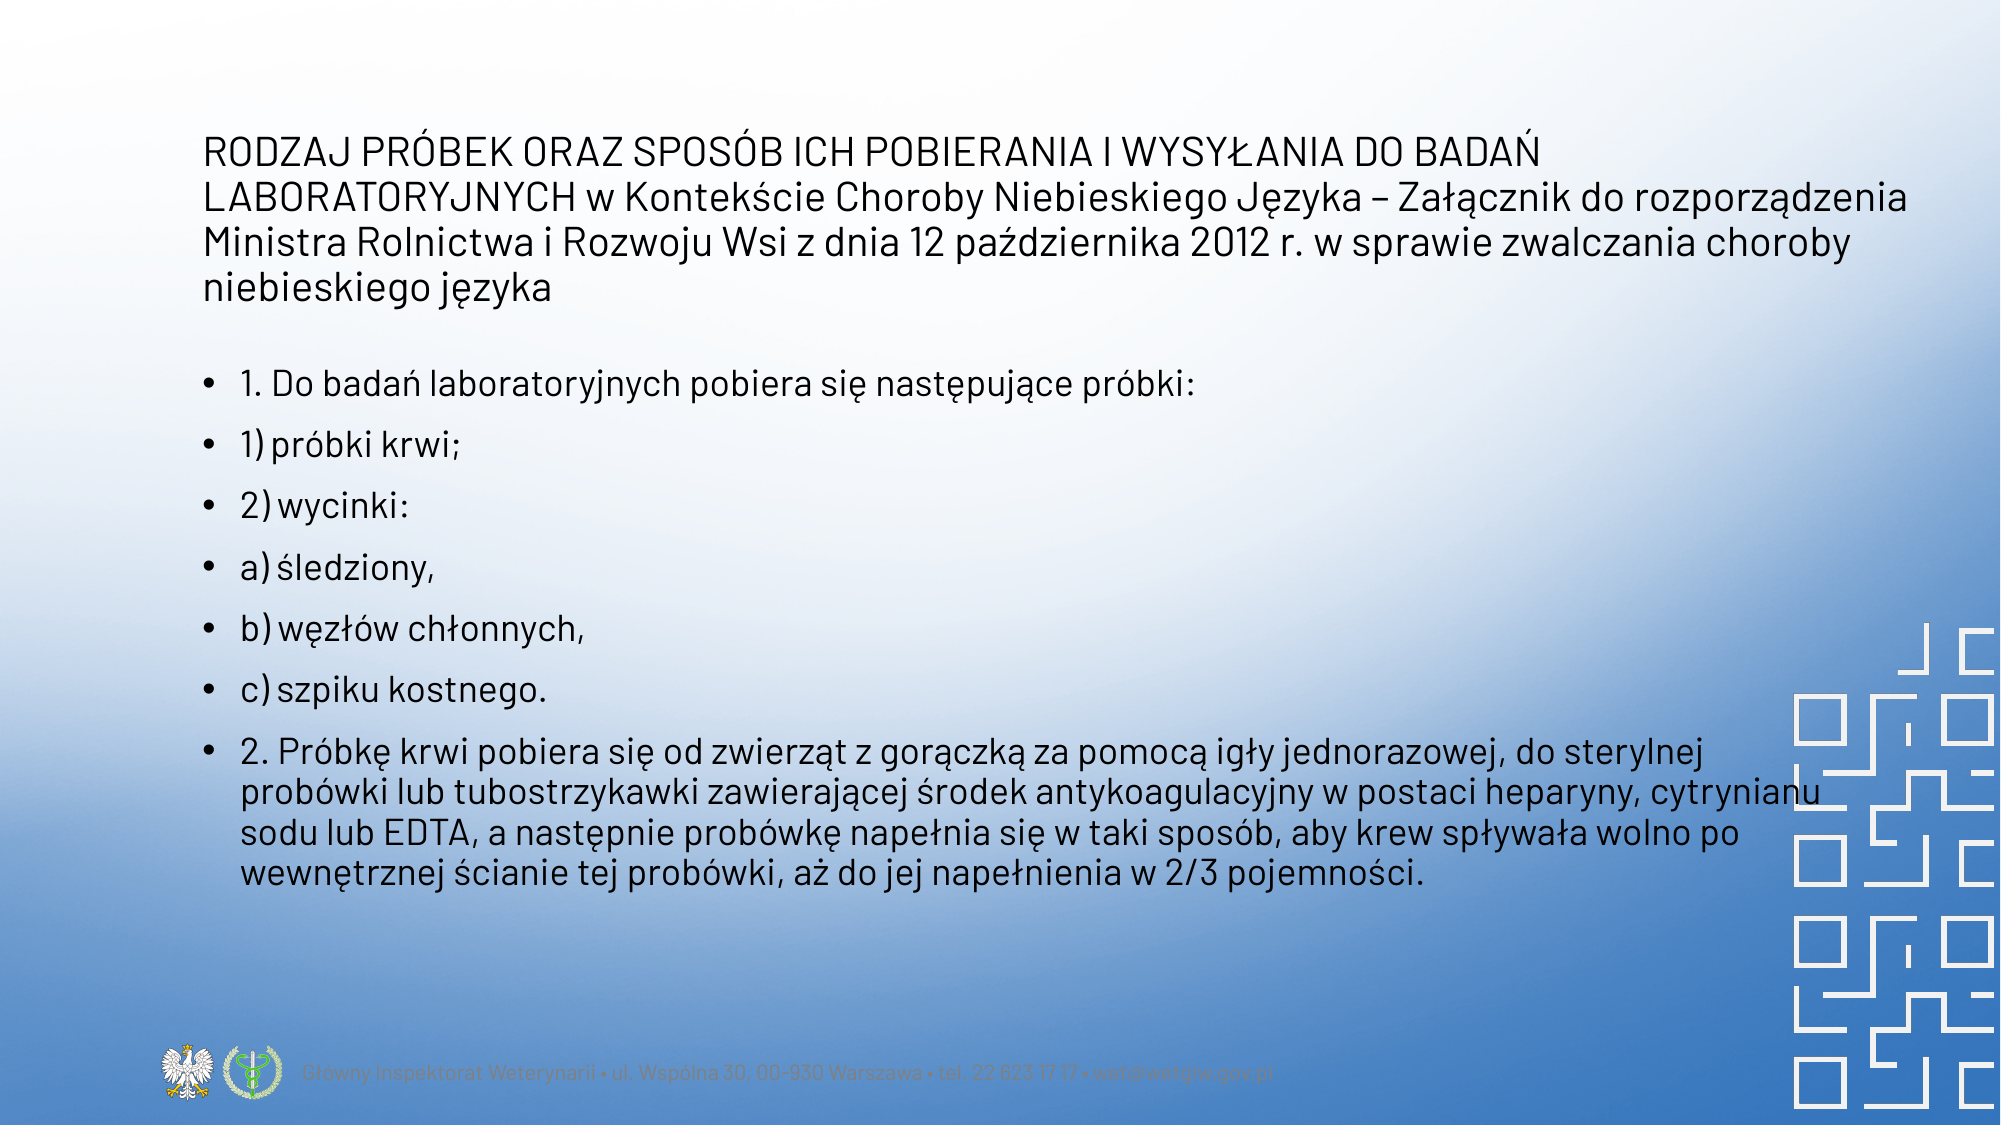

# RODZAJ PRÓBEK ORAZ SPOSÓB ICH POBIERANIA I WYSYŁANIA DO BADAŃ LABORATORYJNYCH w Kontekście Choroby Niebieskiego Języka – Załącznik do rozporządzenia Ministra Rolnictwa i Rozwoju Wsi z dnia 12 października 2012 r. w sprawie zwalczania choroby niebieskiego języka
1. Do badań laboratoryjnych pobiera się następujące próbki:
1) próbki krwi;
2) wycinki:
a) śledziony,
b) węzłów chłonnych,
c) szpiku kostnego.
2. Próbkę krwi pobiera się od zwierząt z gorączką za pomocą igły jednorazowej, do sterylnej probówki lub tubostrzykawki zawierającej środek antykoagulacyjny w postaci heparyny, cytrynianu sodu lub EDTA, a następnie probówkę napełnia się w taki sposób, aby krew spływała wolno po wewnętrznej ścianie tej probówki, aż do jej napełnienia w 2/3 pojemności.